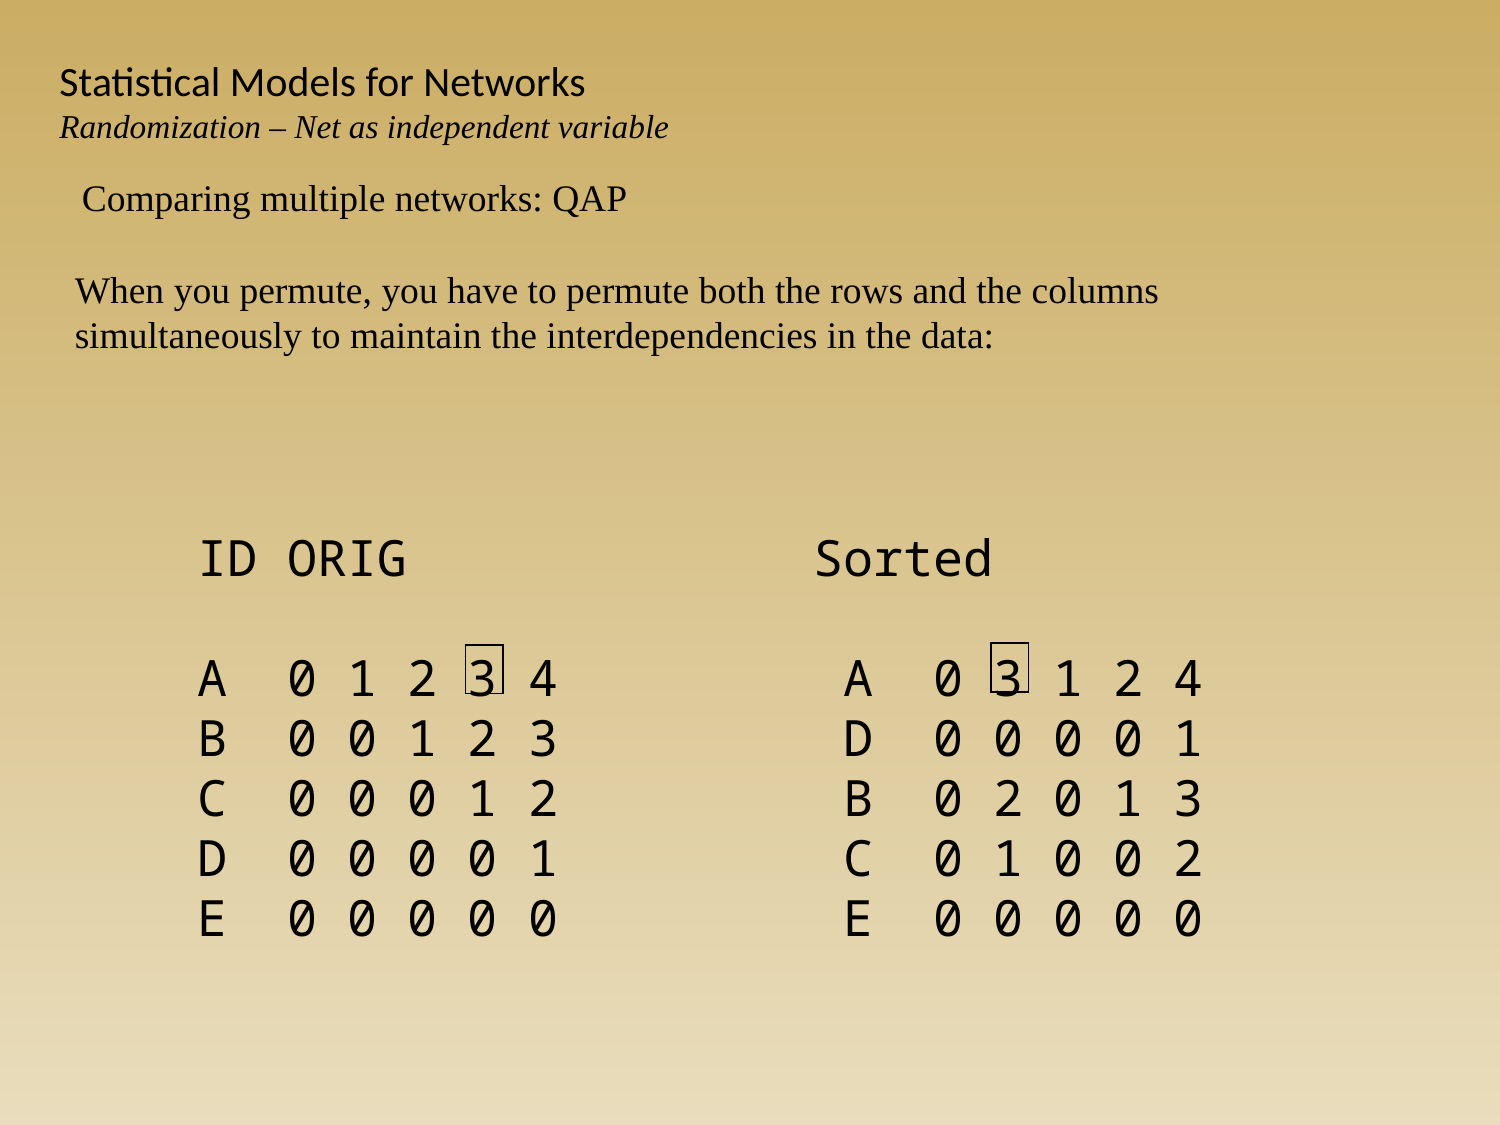

Statistical Models for Networks
Randomization – Net as independent variable
Comparing multiple networks: QAP
When you permute, you have to permute both the rows and the columns simultaneously to maintain the interdependencies in the data:
ID ORIG

A  0 1 2 3 4
B  0 0 1 2 3
C  0 0 0 1 2
D  0 0 0 0 1
E  0 0 0 0 0
Sorted

 A  0 3 1 2 4
 D  0 0 0 0 1
 B  0 2 0 1 3
 C  0 1 0 0 2
 E  0 0 0 0 0